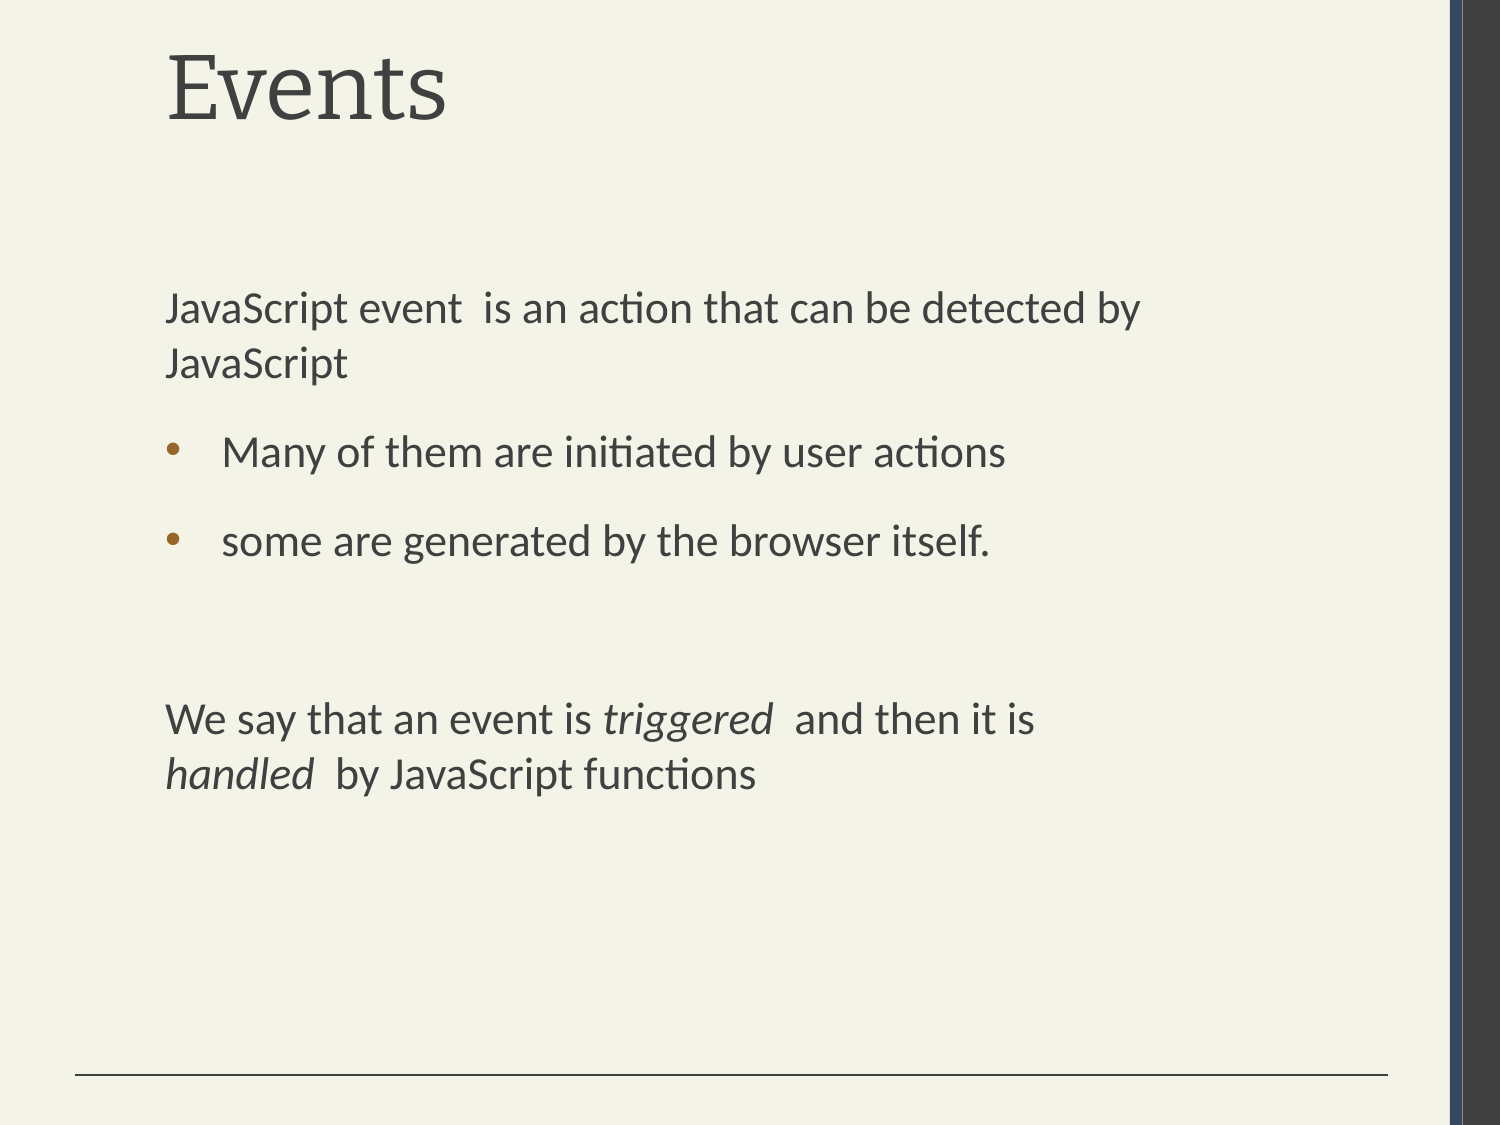

# Events

JavaScript event  is an action that can be detected by JavaScript
Many of them are initiated by user actions
some are generated by the browser itself.

We say that an event is triggered  and then it is handled  by JavaScript functions